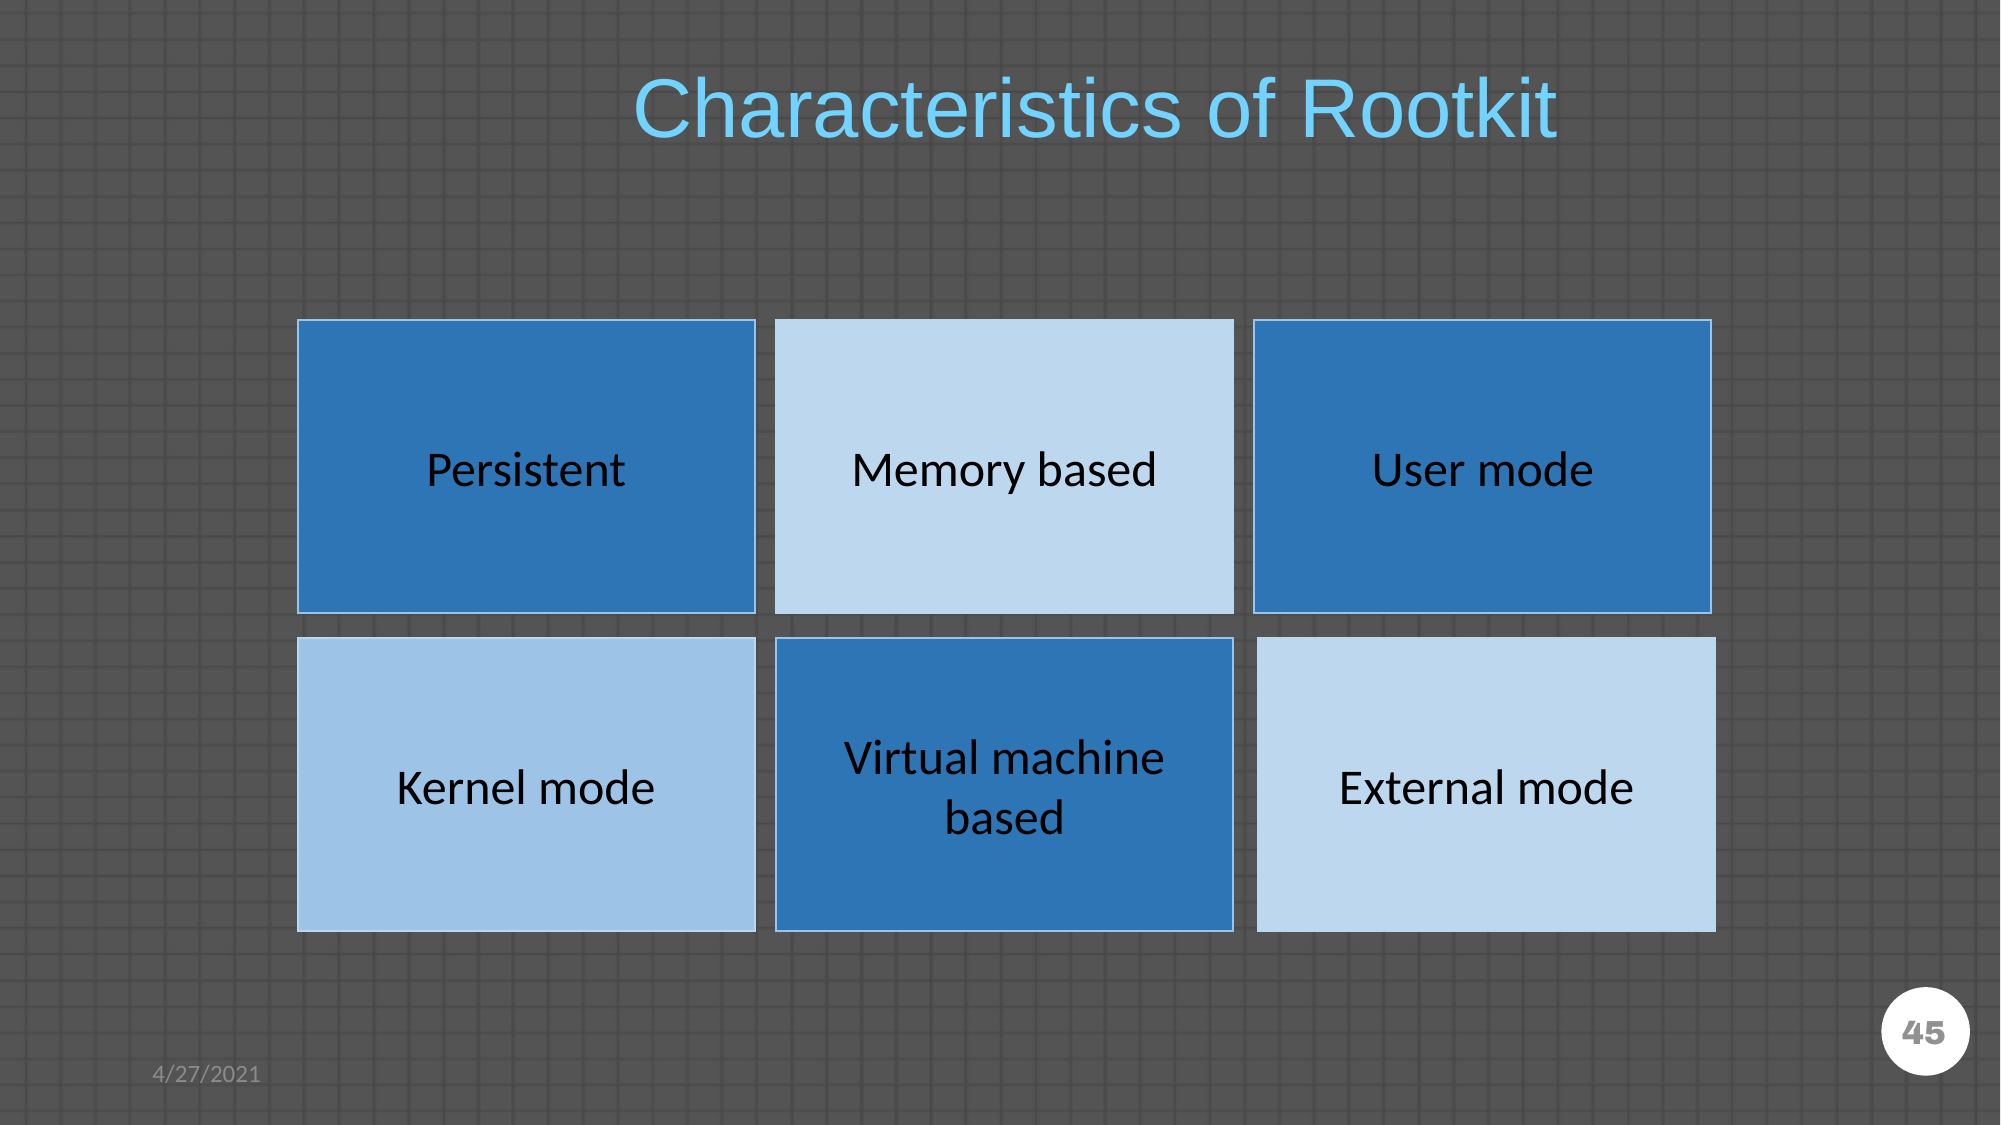

Characteristics of Rootkit
Persistent
Memory based
User mode
Kernel mode
Virtual machine based
External mode
45
4/27/2021